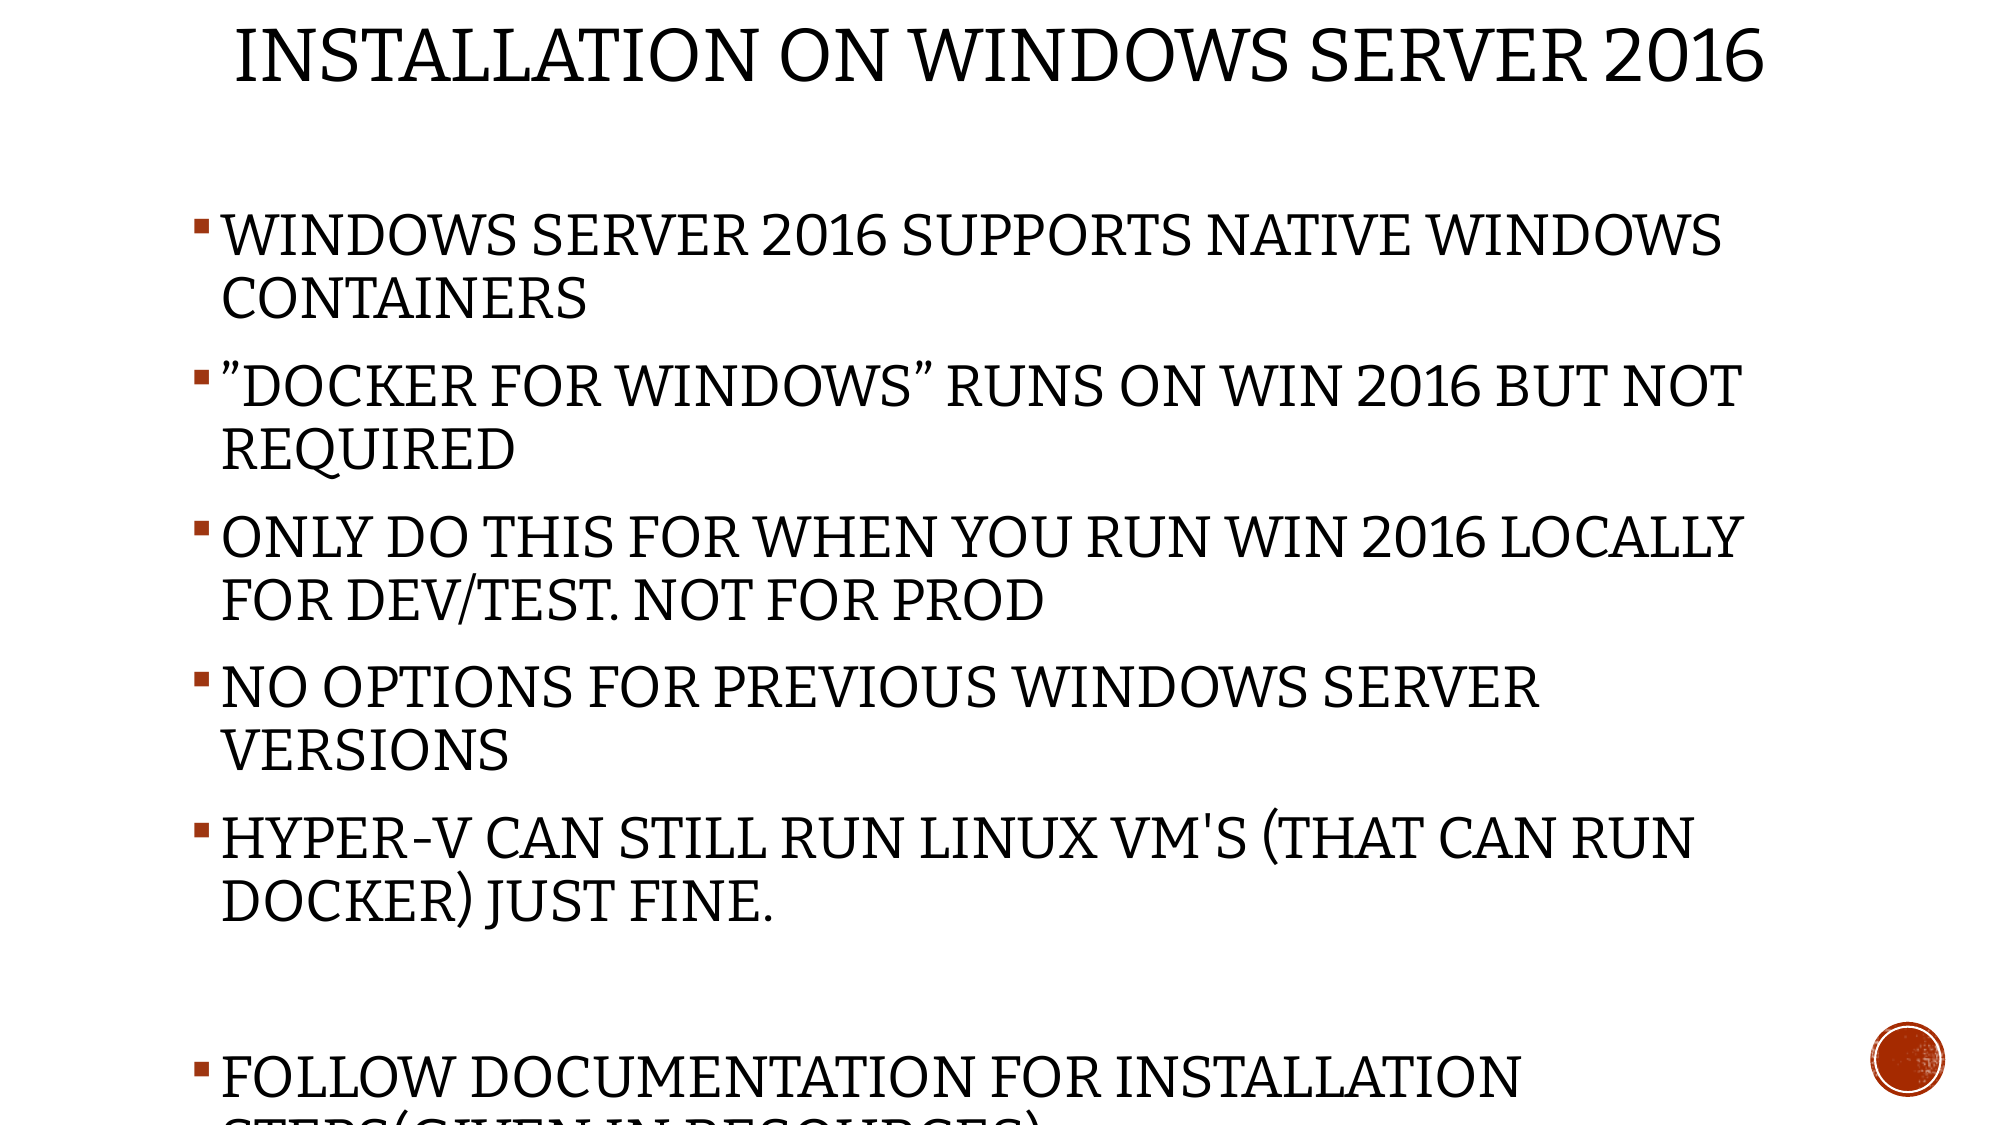

# Installation on windows Server 2016
Windows Server 2016 supports native Windows Containers
”Docker for Windows” runs on Win 2016 but not required
Only do this for when you run Win 2016 locally for dev/test. NOT for prod
No options for previous Windows Server versions
Hyper-V can still run Linux VM's (that can run Docker) just fine.

Follow Documentation for Installation steps(Given in resources)